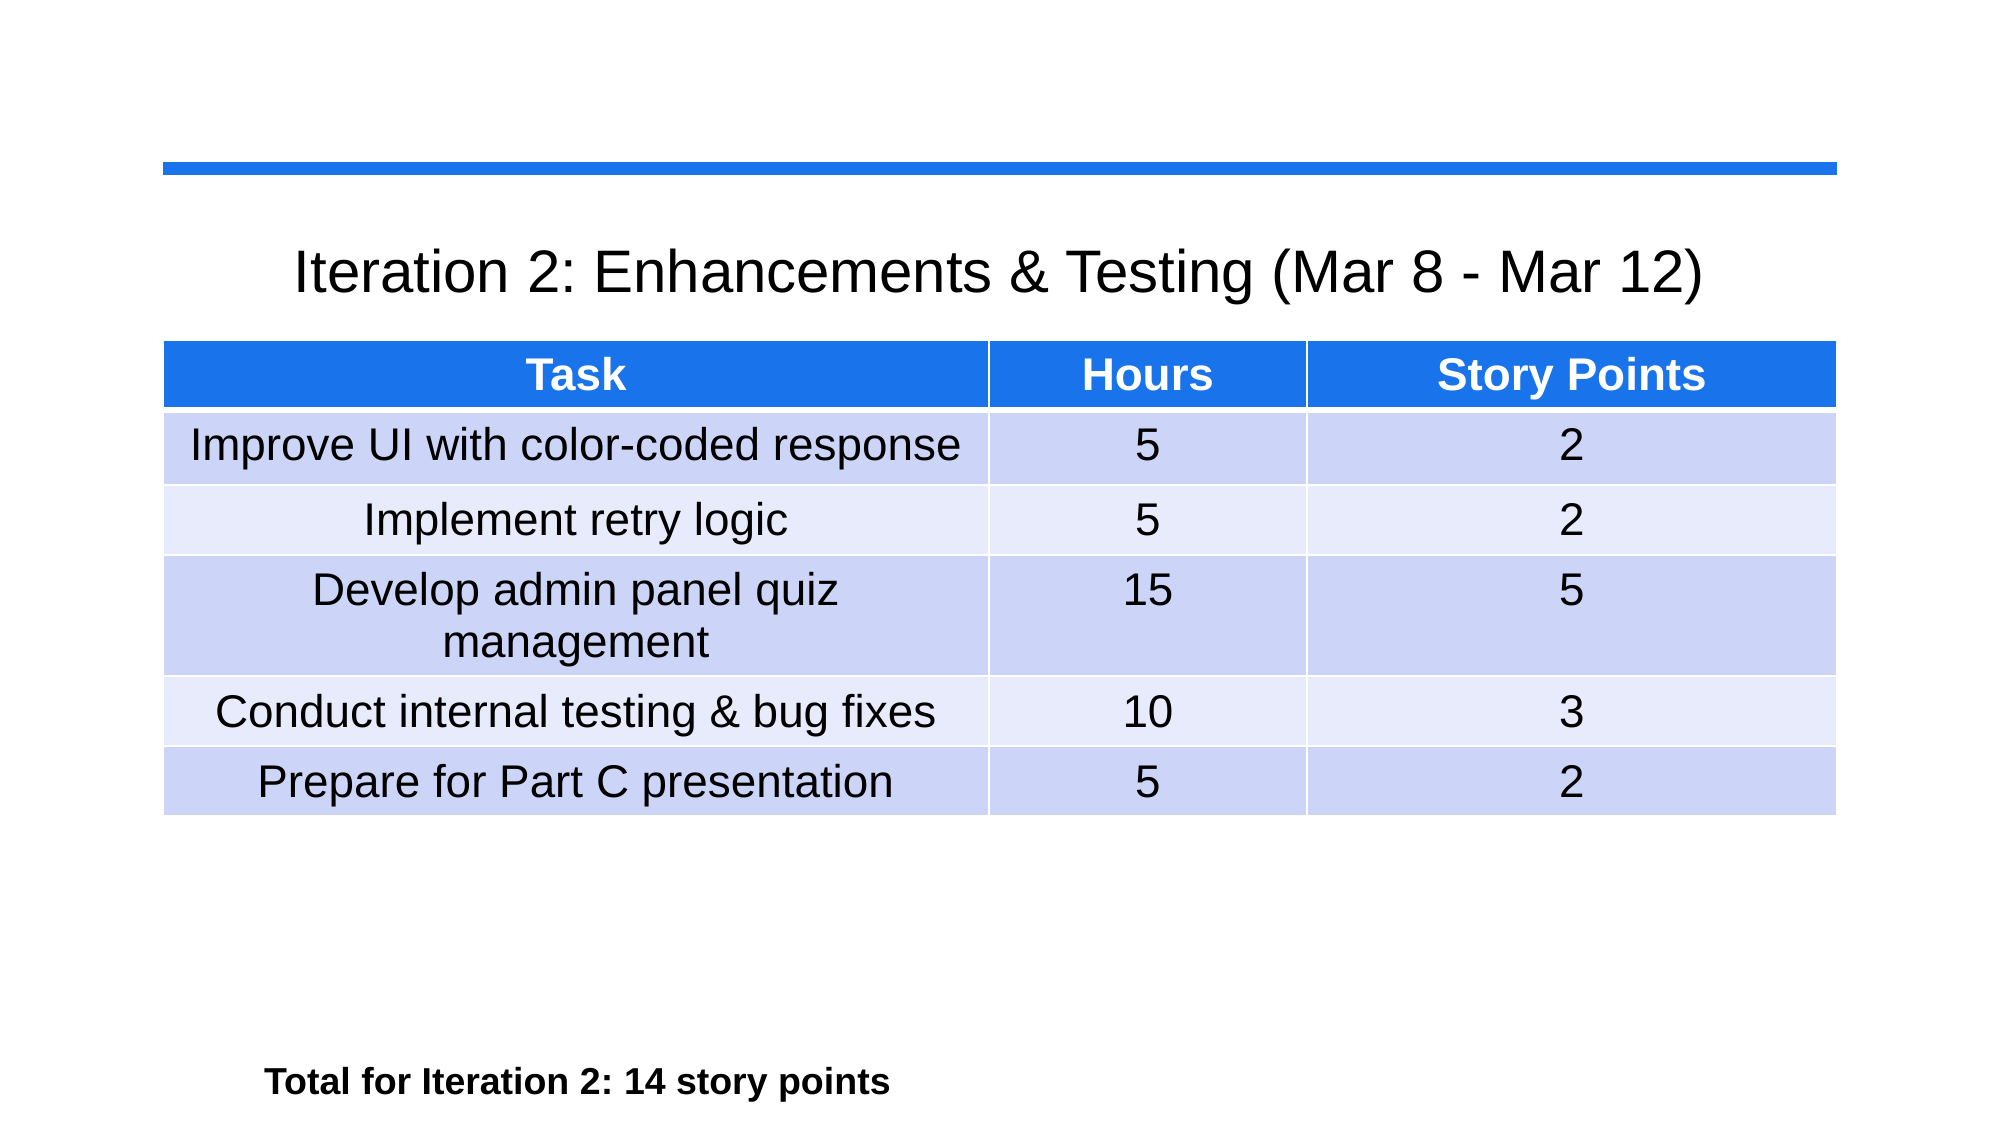

# Iteration 2: Enhancements & Testing (Mar 8 - Mar 12)
| Task | Hours | Story Points |
| --- | --- | --- |
| Improve UI with color-coded response | 5 | 2 |
| Implement retry logic | 5 | 2 |
| Develop admin panel quiz management | 15 | 5 |
| Conduct internal testing & bug fixes | 10 | 3 |
| Prepare for Part C presentation | 5 | 2 |
Total for Iteration 2: 14 story points